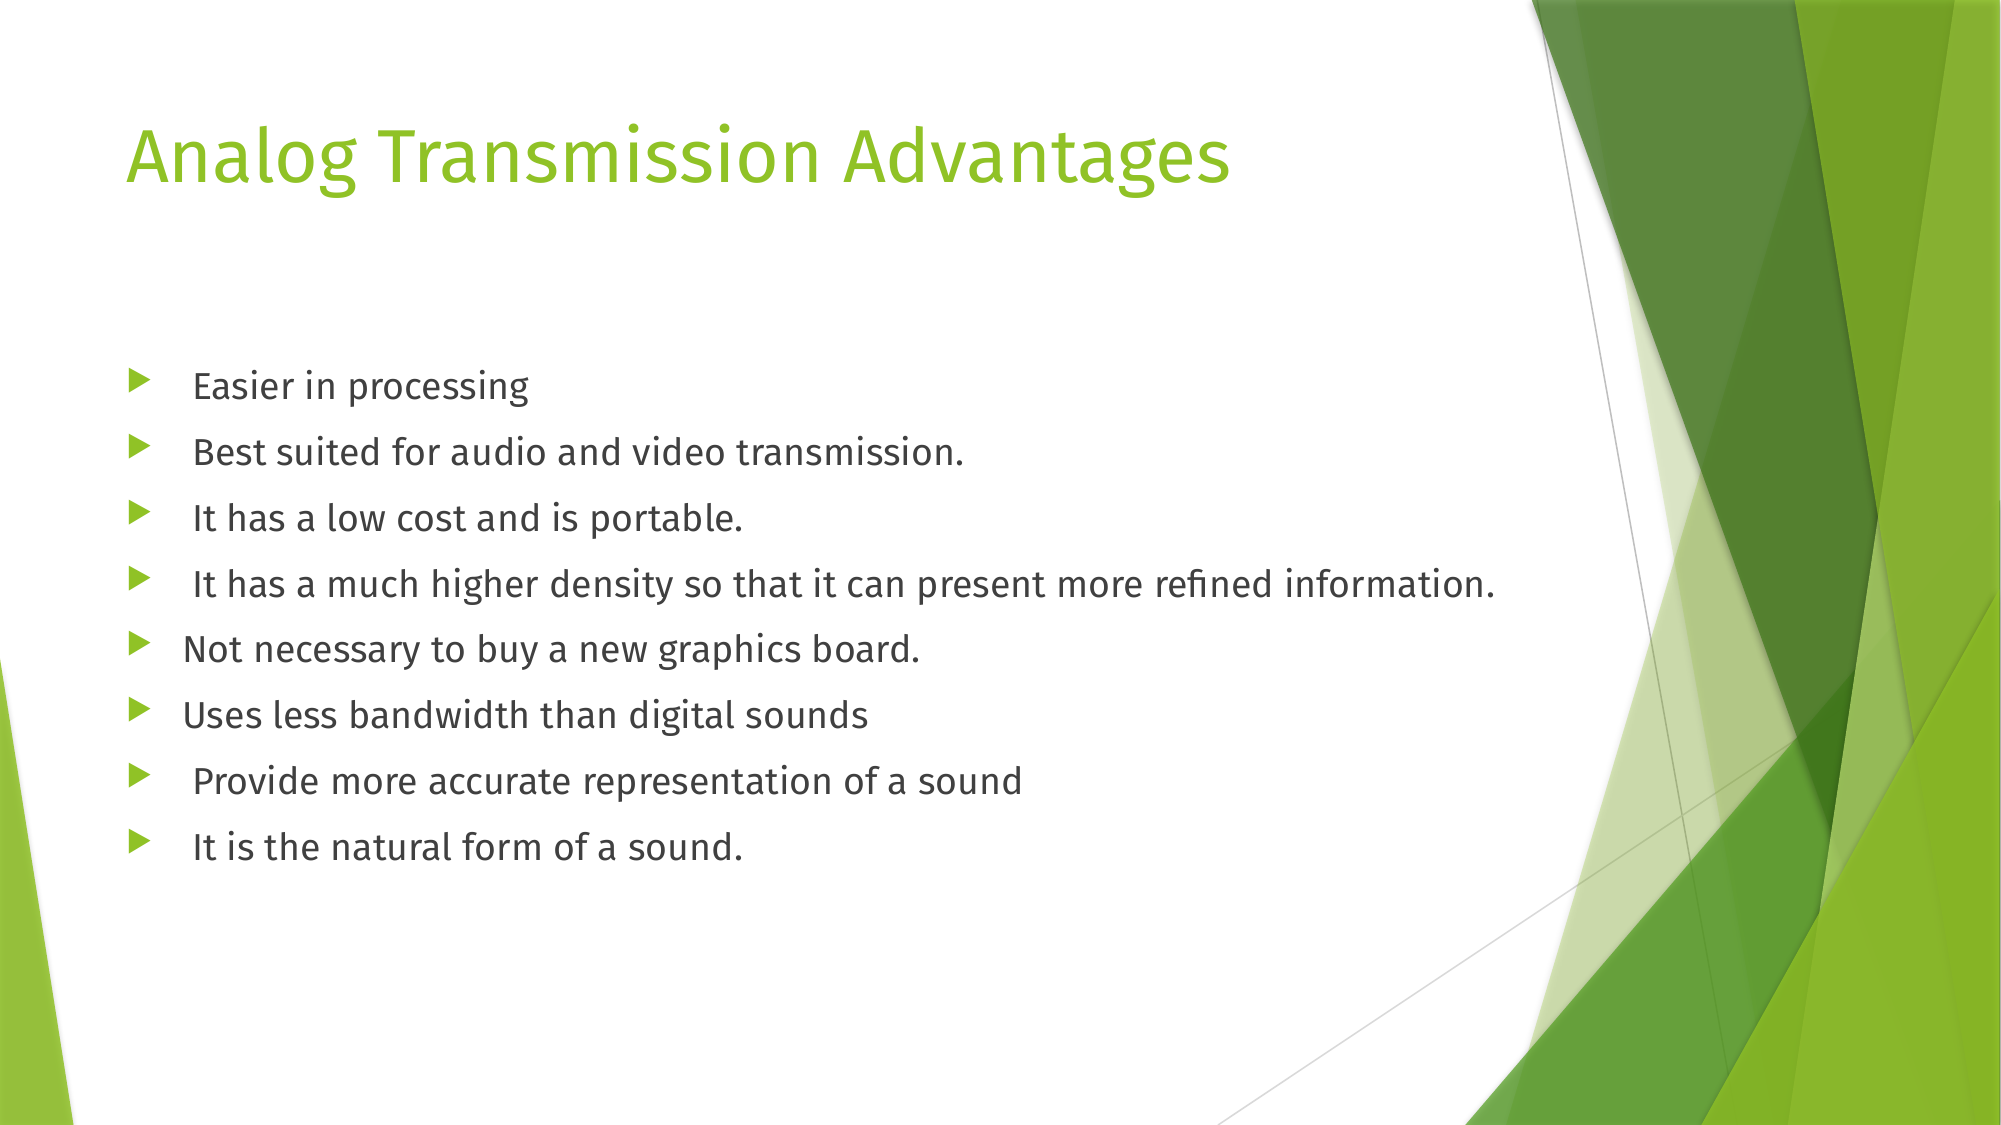

# Analog Transmission Advantages
 Easier in processing
 Best suited for audio and video transmission.
 It has a low cost and is portable.
 It has a much higher density so that it can present more refined information.
Not necessary to buy a new graphics board.
Uses less bandwidth than digital sounds
 Provide more accurate representation of a sound
 It is the natural form of a sound.